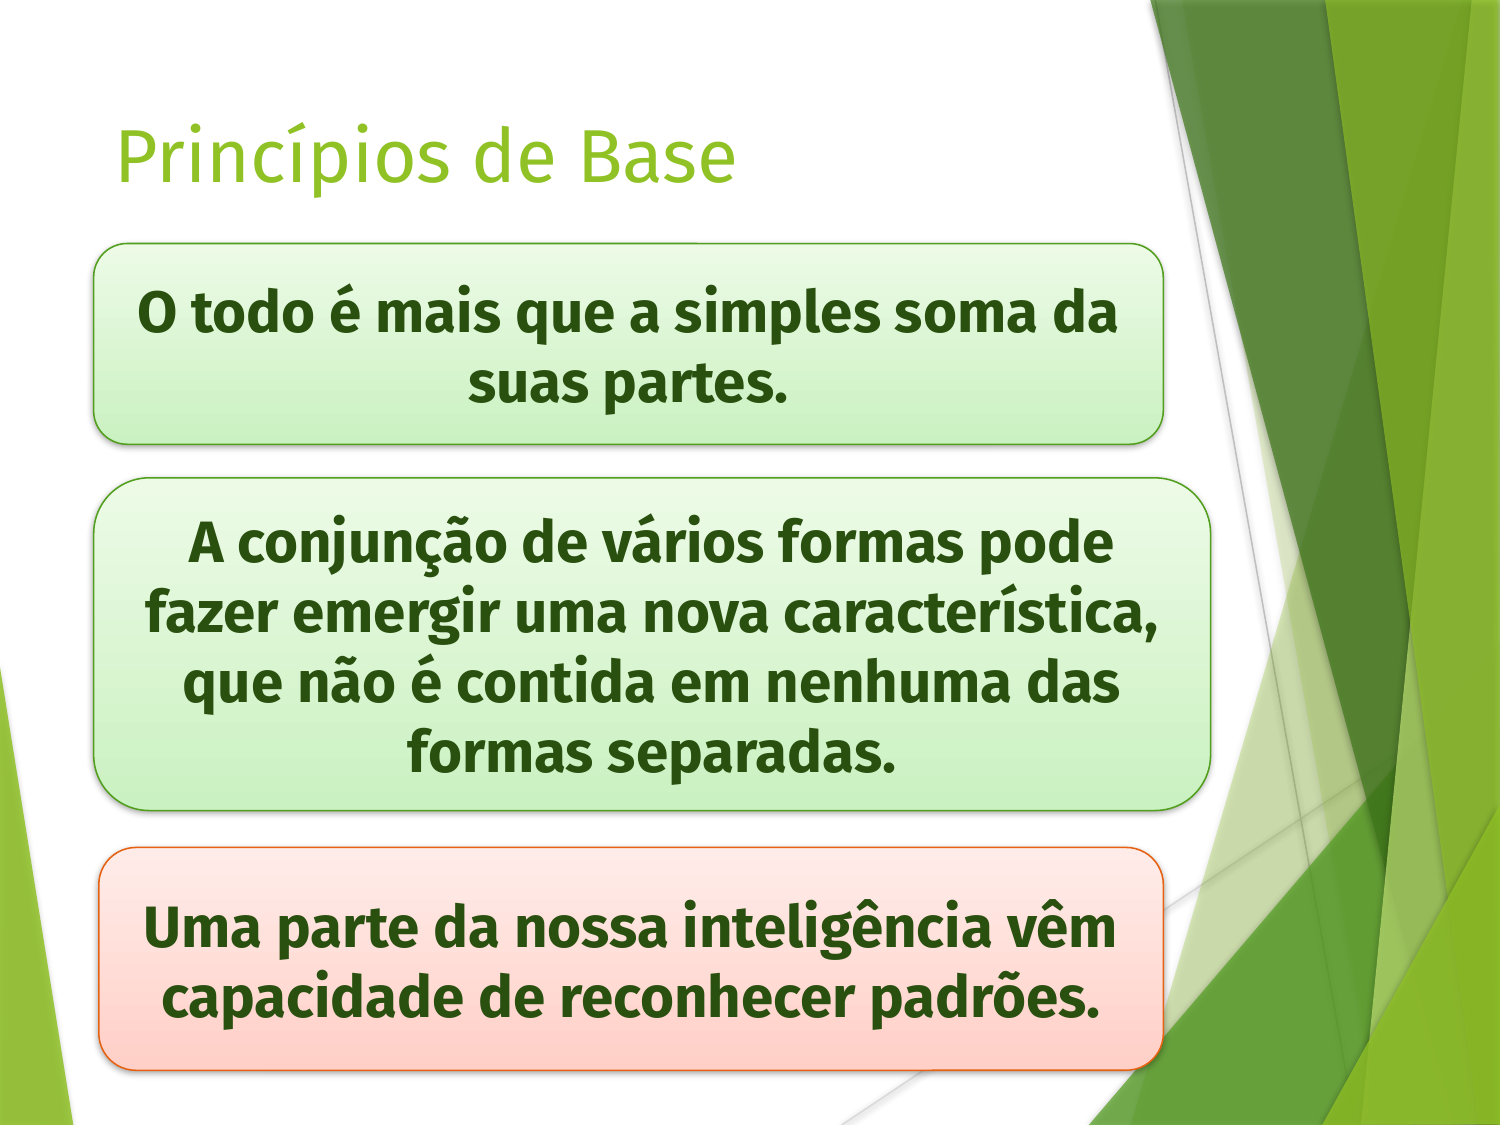

Princípios de Base
O todo é mais que a simples soma da suas partes.
A conjunção de vários formas pode fazer emergir uma nova característica, que não é contida em nenhuma das formas separadas.
Uma parte da nossa inteligência vêm capacidade de reconhecer padrões.